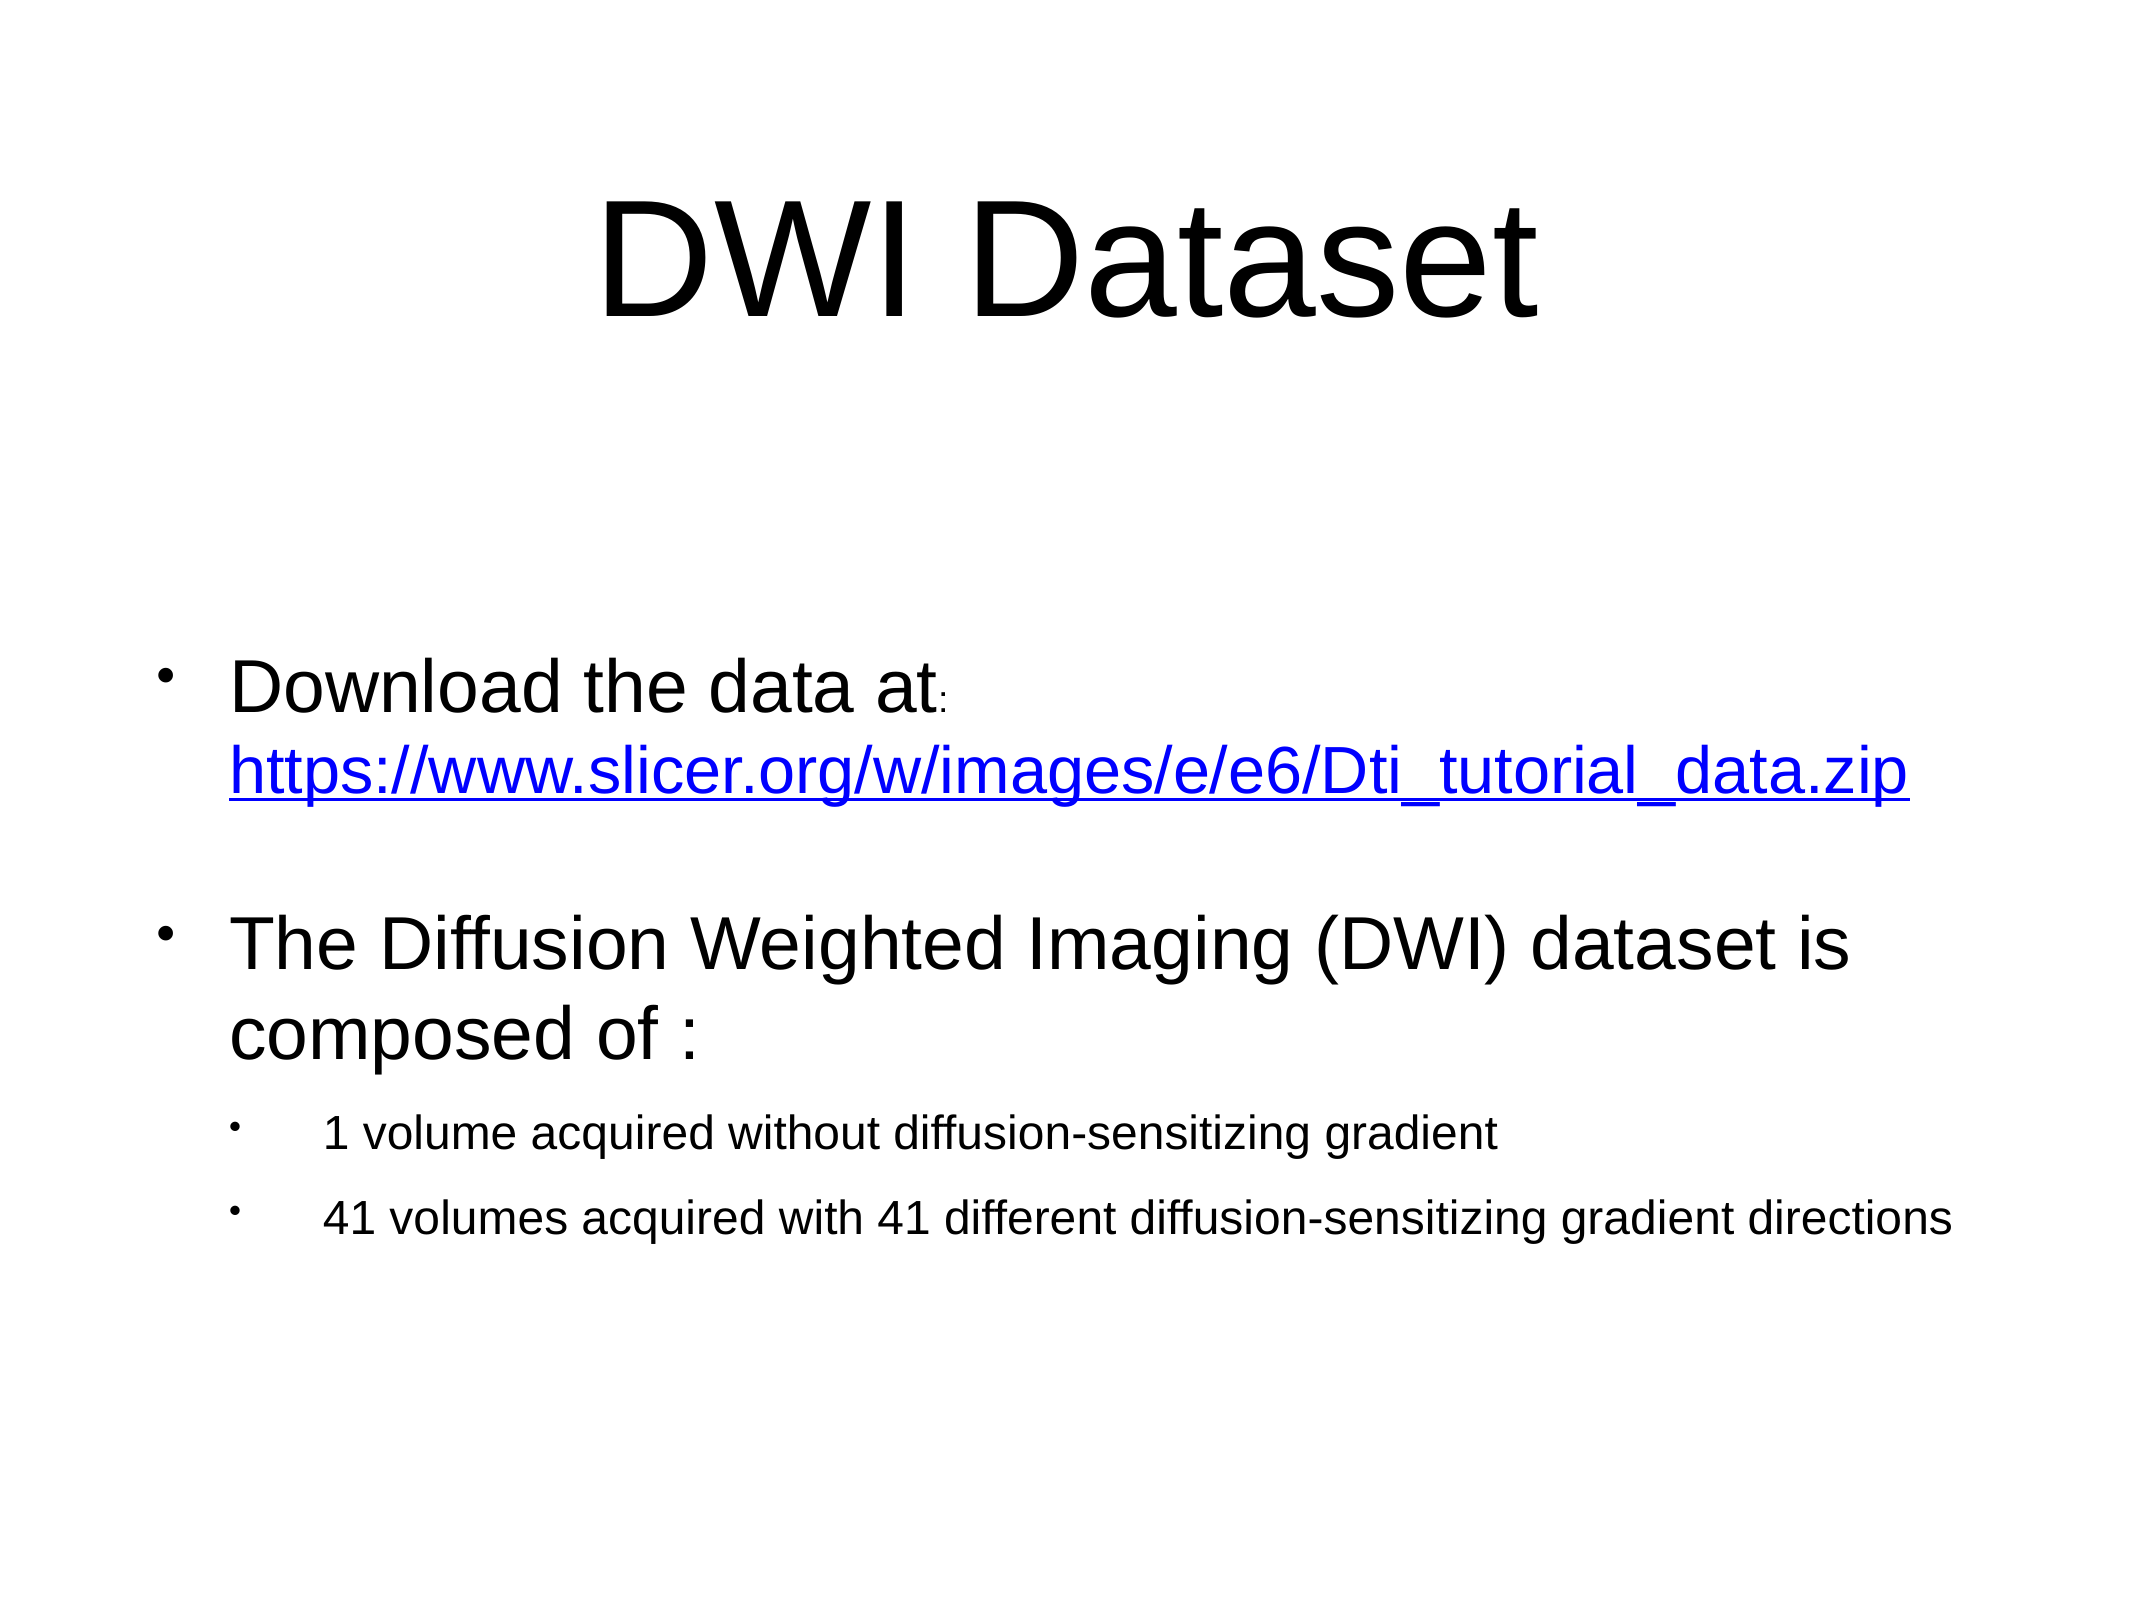

# DWI Dataset
Download the data at:
https://www.slicer.org/w/images/e/e6/Dti_tutorial_data.zip
The Diffusion Weighted Imaging (DWI) dataset is composed of :
1 volume acquired without diffusion-sensitizing gradient
41 volumes acquired with 41 different diffusion-sensitizing gradient directions